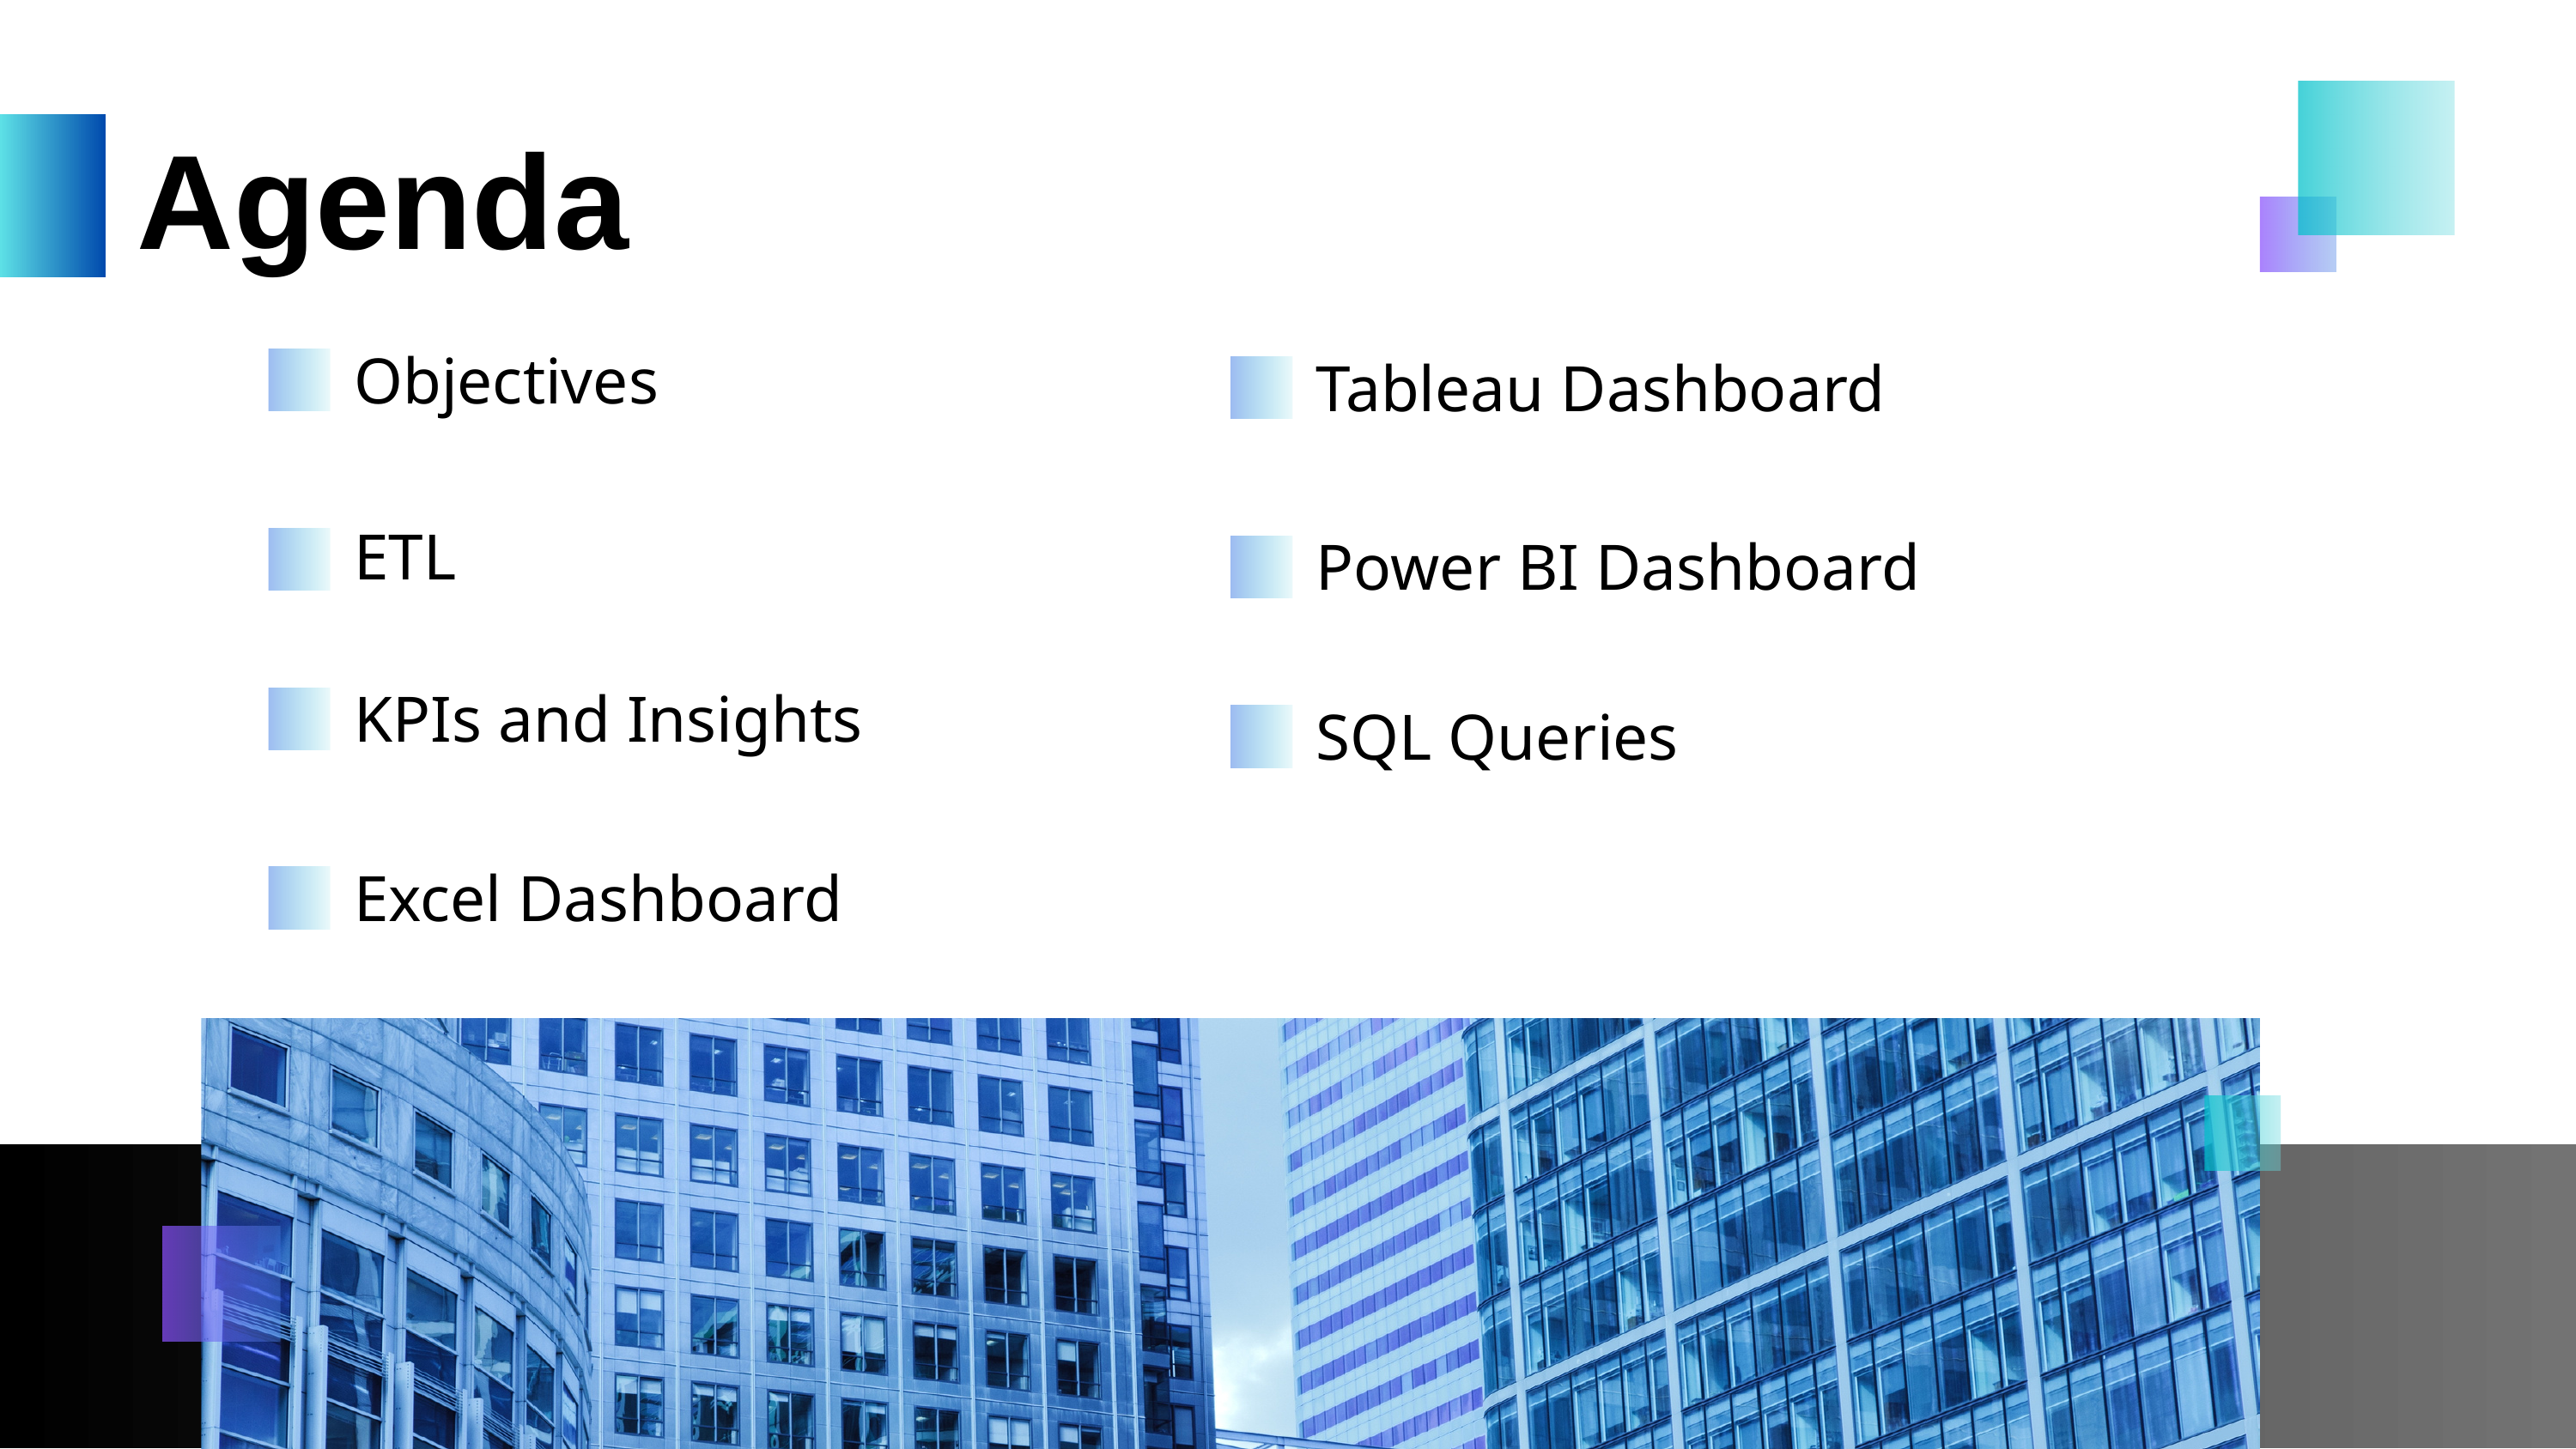

Agenda
Objectives

ETL

Tableau Dashboard

Power BI Dashboard

KPIs and Insights

Excel Dashboard

SQL Queries